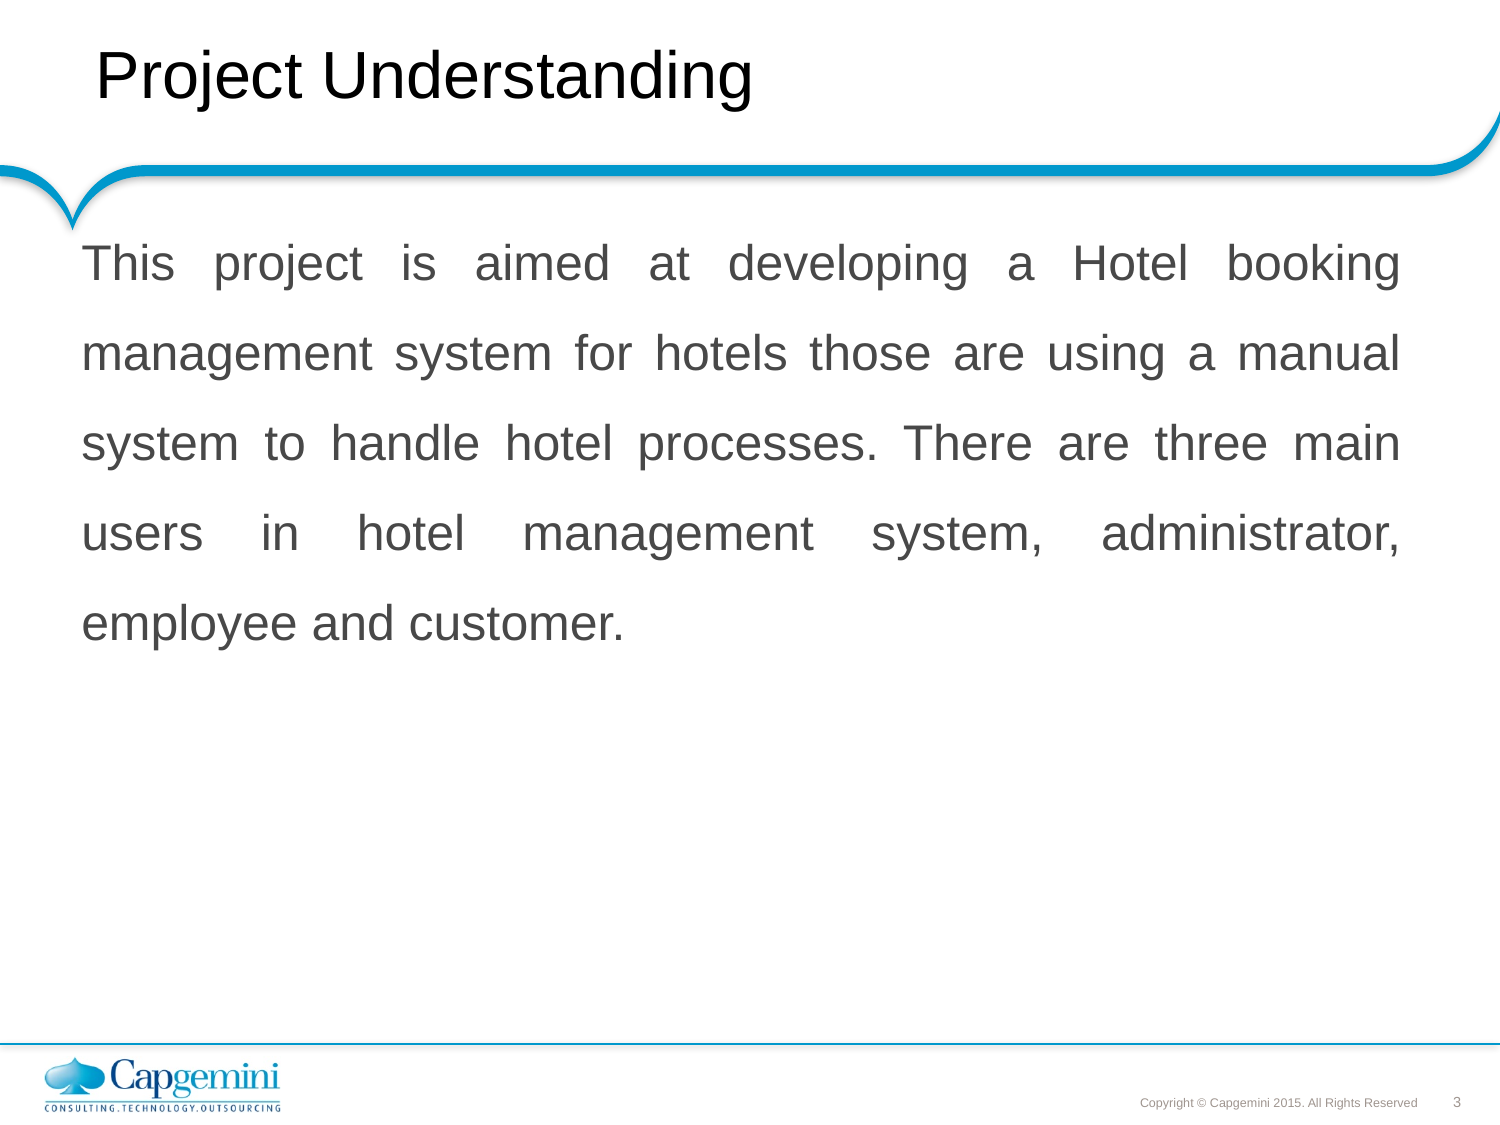

# Project Understanding
This project is aimed at developing a Hotel booking management system for hotels those are using a manual system to handle hotel processes. There are three main users in hotel management system, administrator, employee and customer.